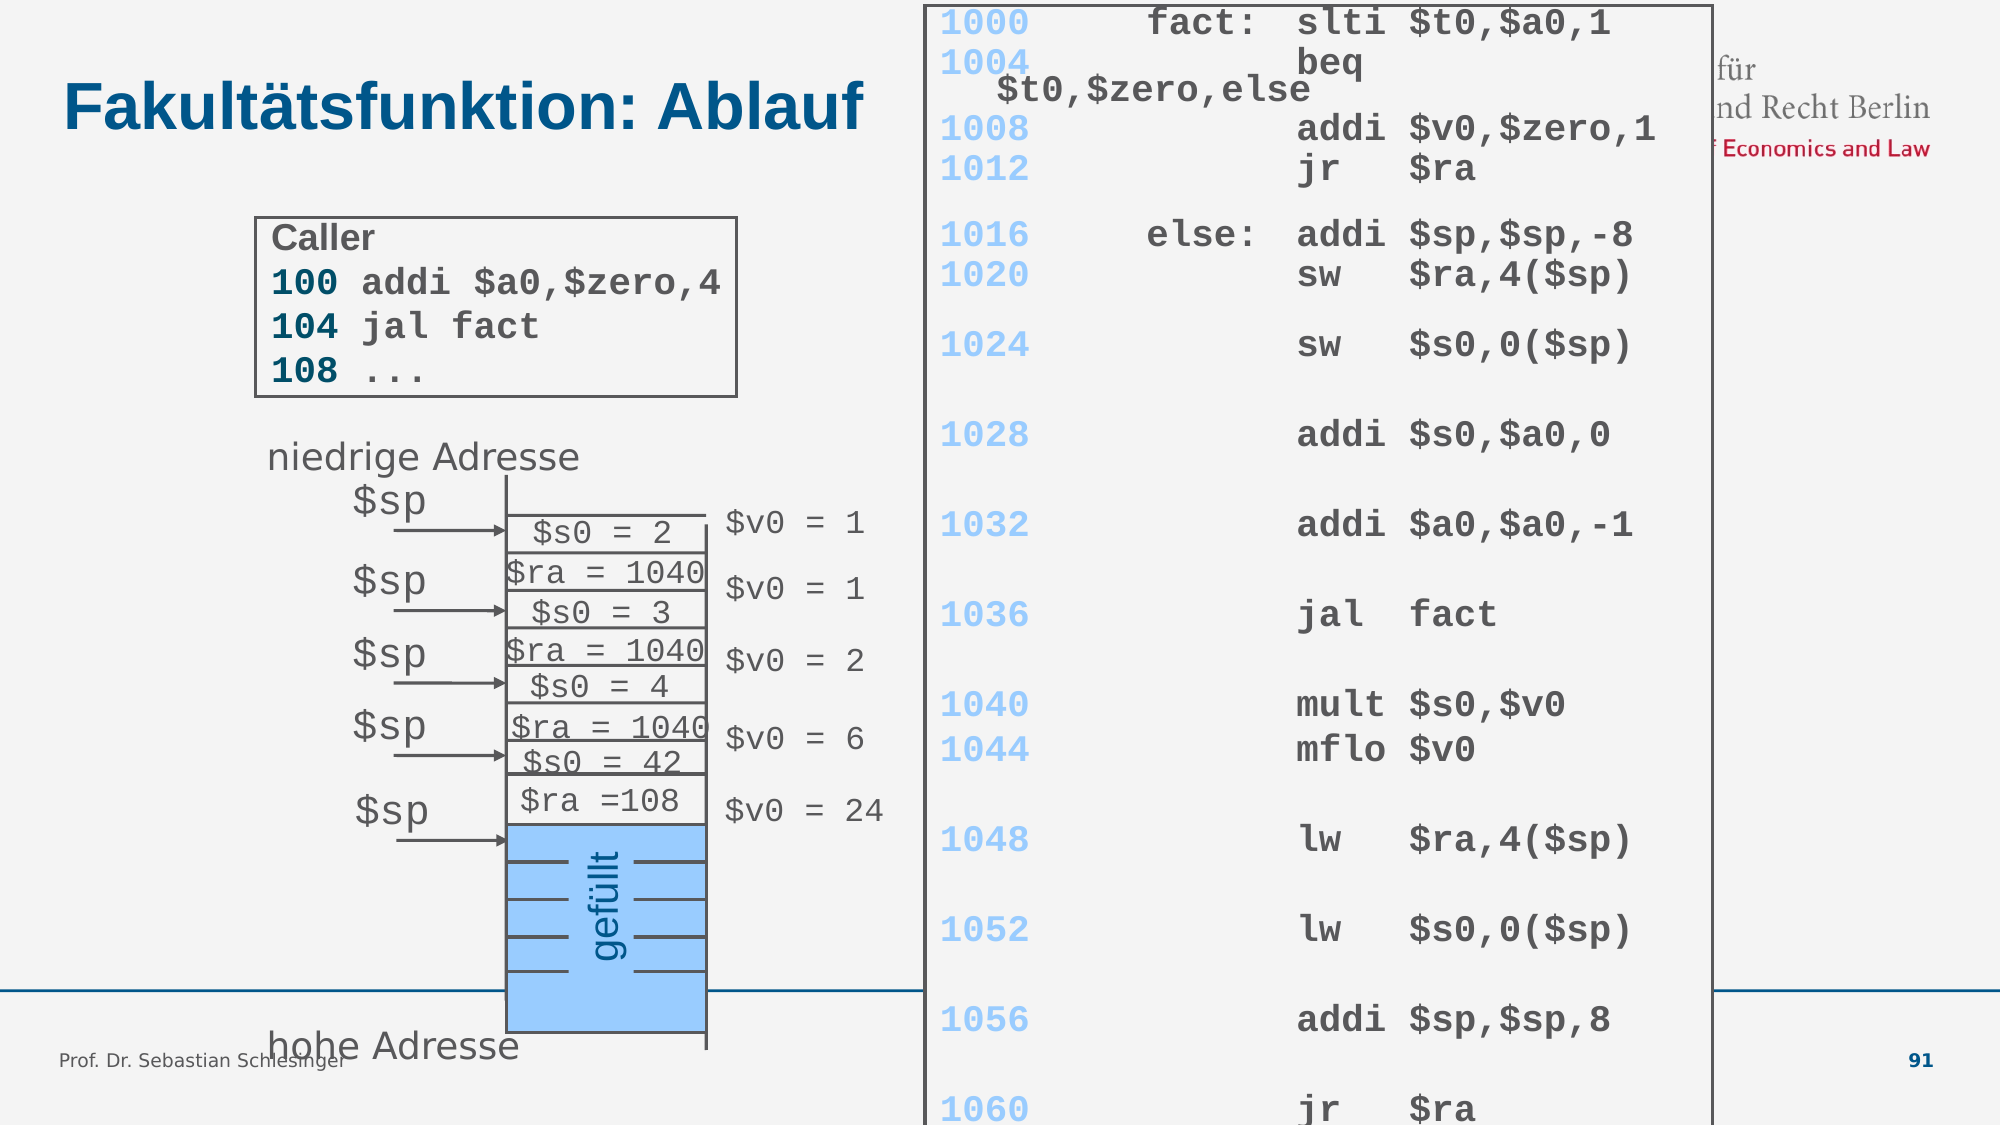

# Fakultätsfunktion: Ablauf
1000	fact: 	slti $t0,$a0,1
1004	      	beq  $t0,$zero,else
1008	      	addi $v0,$zero,1
1012	      	jr   $ra
1016	else: 	addi $sp,$sp,-8
1020	      	sw   $ra,4($sp)
1024		sw   $s0,0($sp)
1028		addi $s0,$a0,0
1032		addi $a0,$a0,-1
1036	      	jal  fact
1040	      	mult $s0,$v0
1044	      	mflo $v0
1048	 	lw   $ra,4($sp)
1052	      	lw   $s0,0($sp)
1056		addi $sp,$sp,8
1060	      	jr   $ra
Caller
100 addi $a0,$zero,4
104 jal fact
108 ...

niedrige Adresse
$sp

$v0 = 1
$s0 = 2
$ra = 1040

$sp

$v0 = 1
$s0 = 3
$ra = 1040

$sp

$v0 = 2
$s0 = 4
$ra = 1040

$sp

$v0 = 6
$s0 = 42
$ra =108

$sp

$v0 = 24

gefüllt

Prof. Dr. Sebastian Schlesinger
91
hohe Adresse